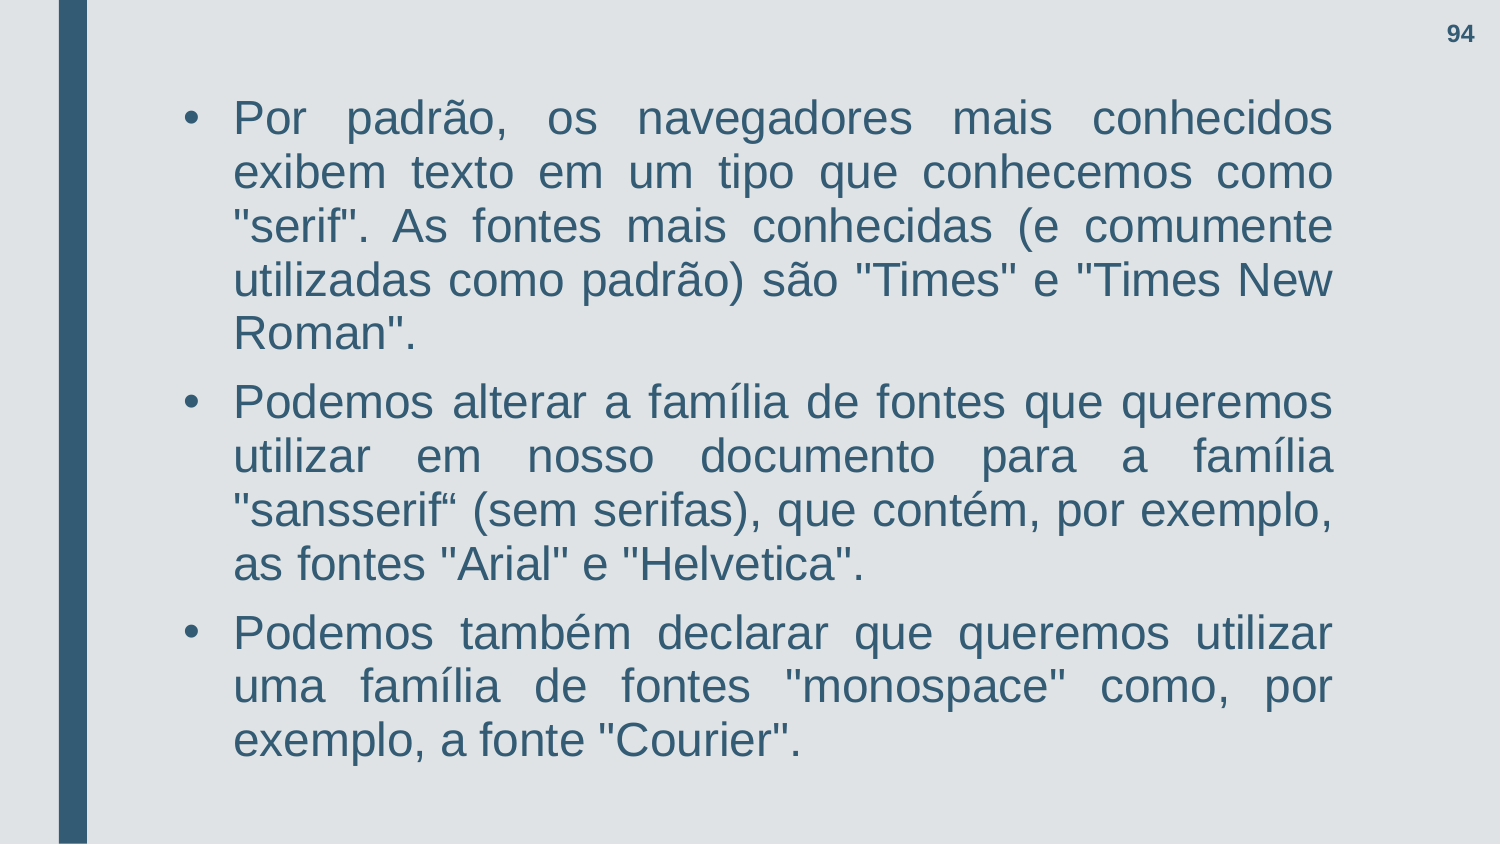

94
Por padrão, os navegadores mais conhecidos exibem texto em um tipo que conhecemos como "serif". As fontes mais conhecidas (e comumente utilizadas como padrão) são "Times" e "Times New Roman".
Podemos alterar a família de fontes que queremos utilizar em nosso documento para a família "sansserif“ (sem serifas), que contém, por exemplo, as fontes "Arial" e "Helvetica".
Podemos também declarar que queremos utilizar uma família de fontes "monospace" como, por exemplo, a fonte "Courier".